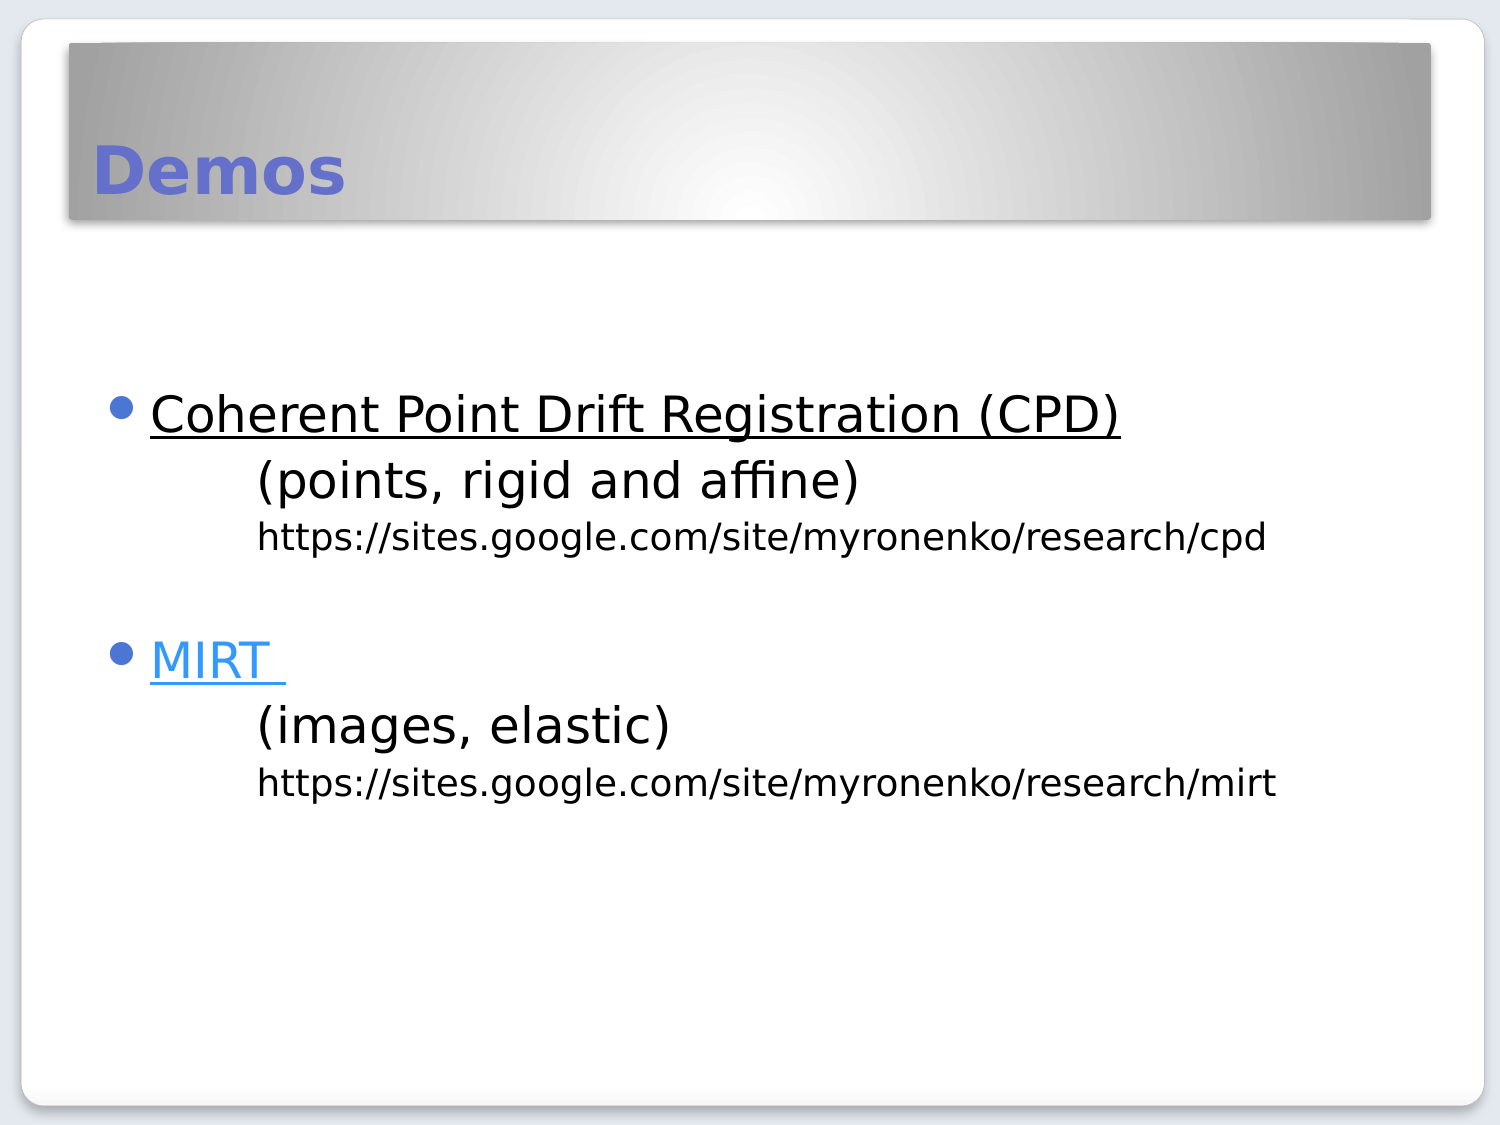

# Demos

Coherent Point Drift Registration (CPD)
	(points, rigid and affine)
	https://sites.google.com/site/myronenko/research/cpd

MIRT
	(images, elastic)
	https://sites.google.com/site/myronenko/research/mirt